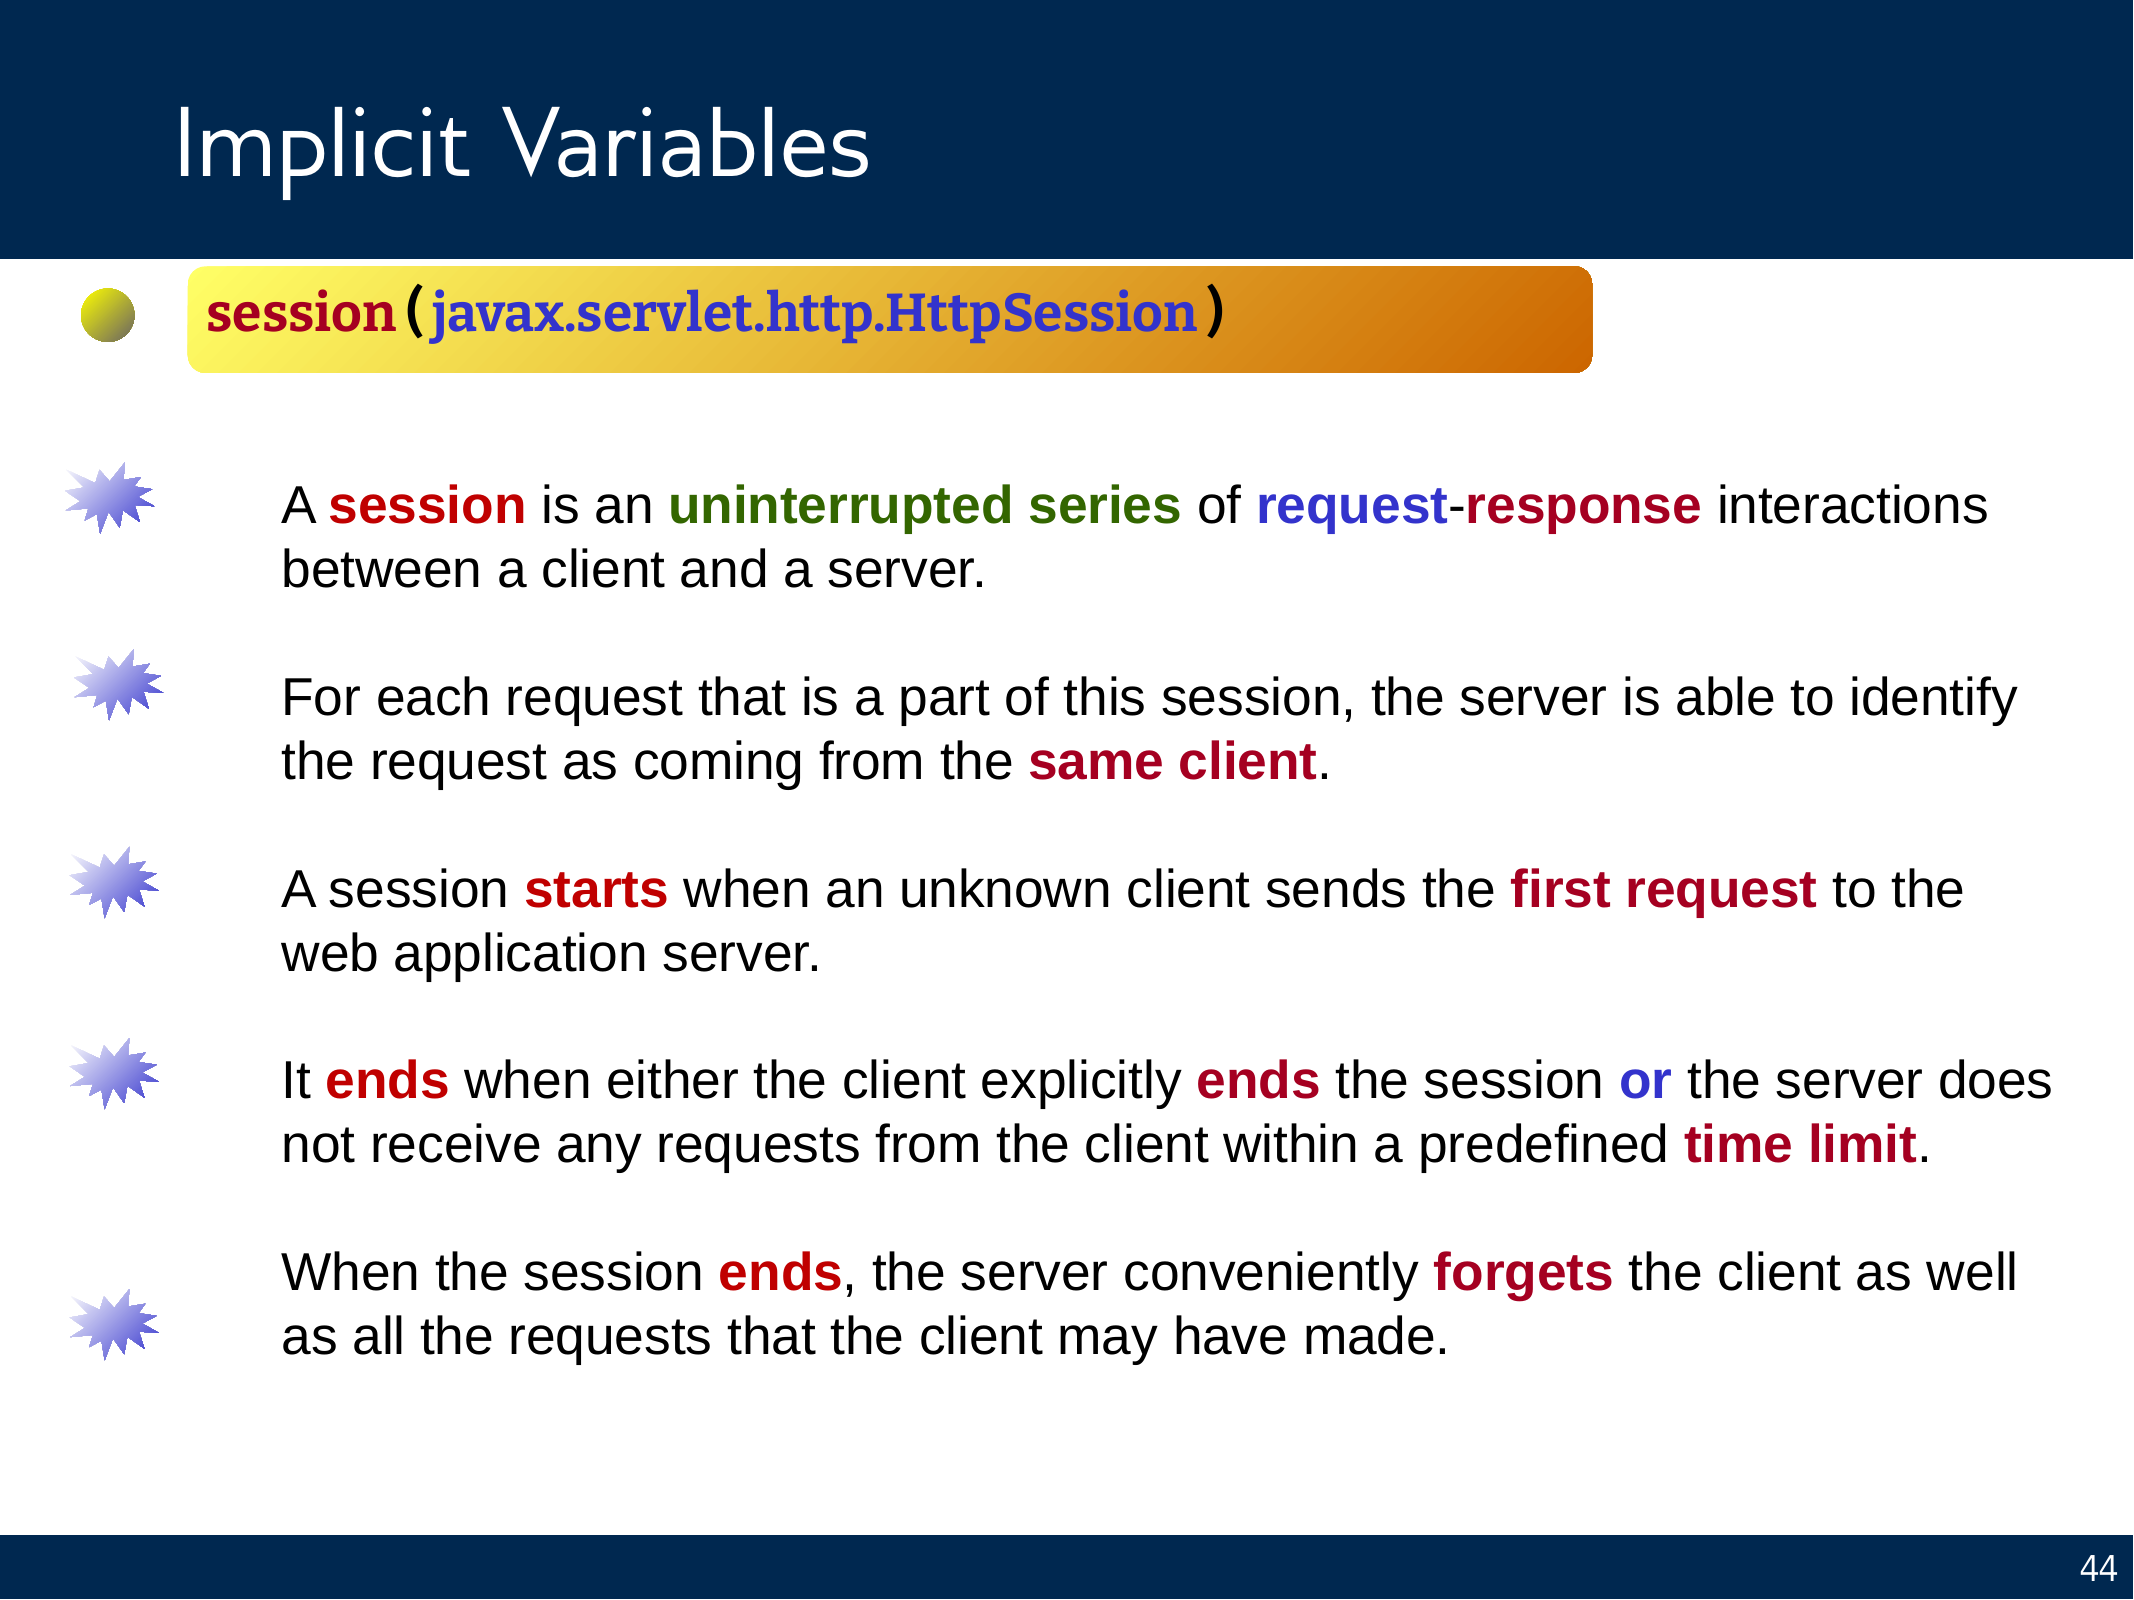

# Implicit Variables

session ( javax.servlet.http.HttpSession )

A session is an uninterrupted series of request-response interactions between a client and a server.

For each request that is a part of this session, the server is able to identify the request as coming from the same client.

A session starts when an unknown client sends the first request to the web application server.

It ends when either the client explicitly ends the session or the server does not receive any requests from the client within a predefined time limit.

When the session ends, the server conveniently forgets the client as well as all the requests that the client may have made.